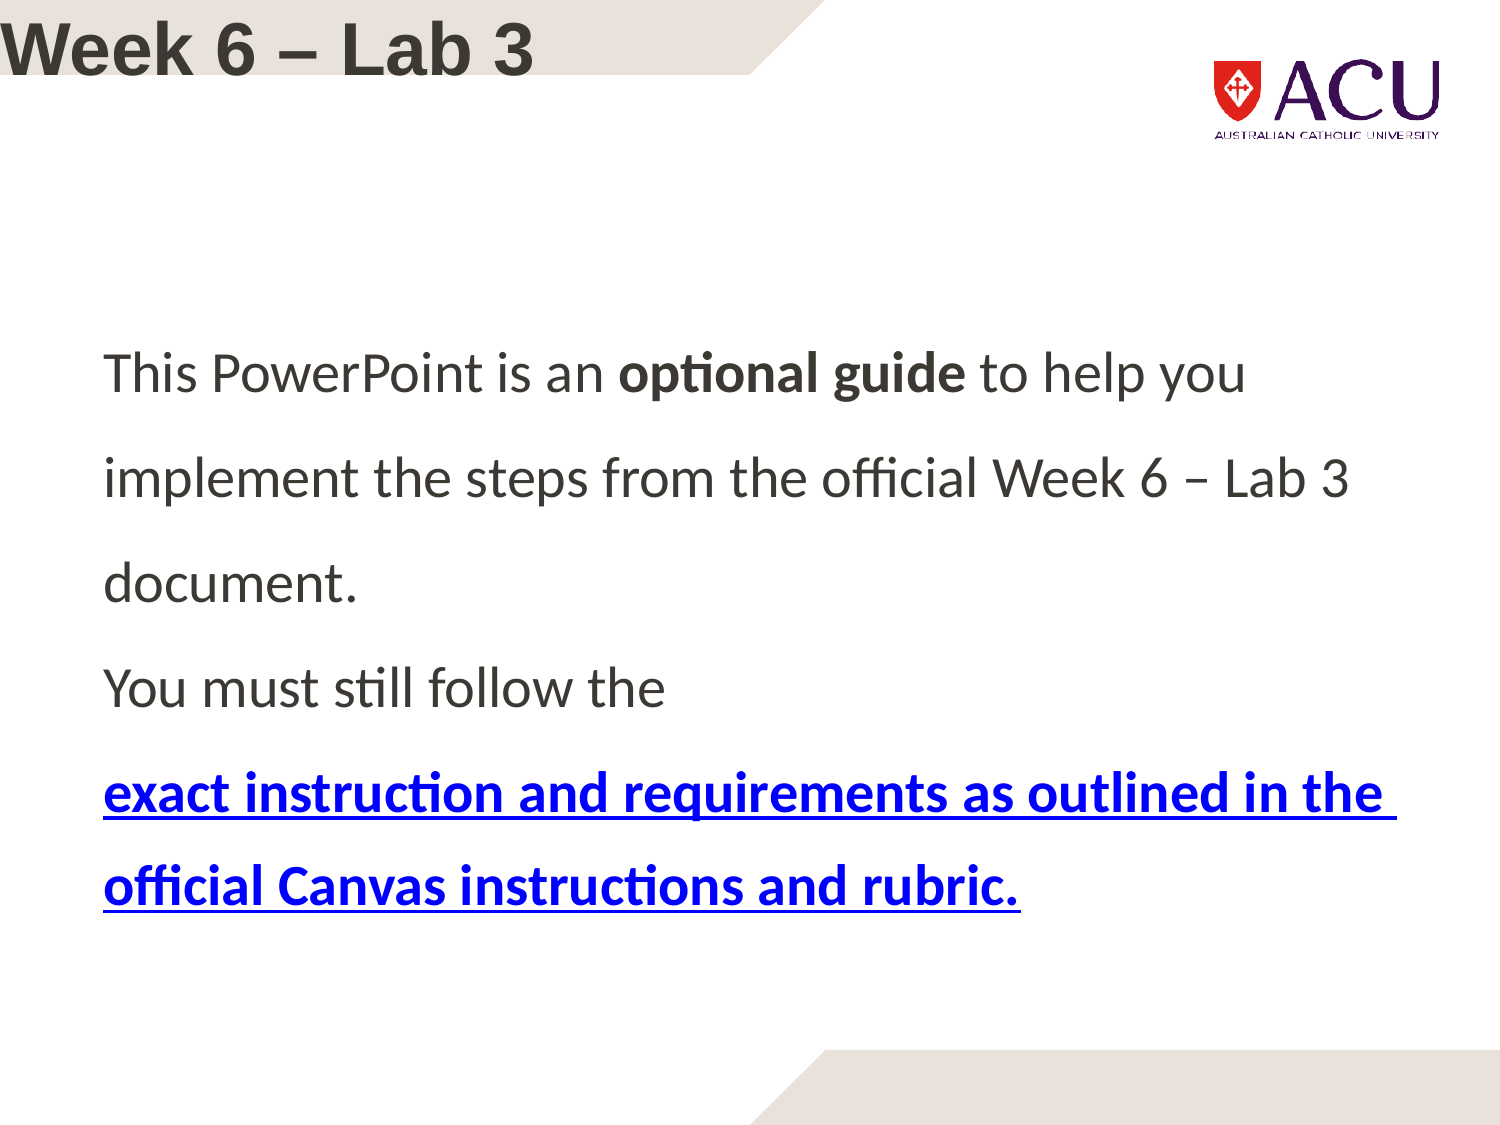

# Week 6 – Lab 3
This PowerPoint is an optional guide to help you implement the steps from the official Week 6 – Lab 3 document.
You must still follow the exact instruction and requirements as outlined in the official Canvas instructions and rubric.